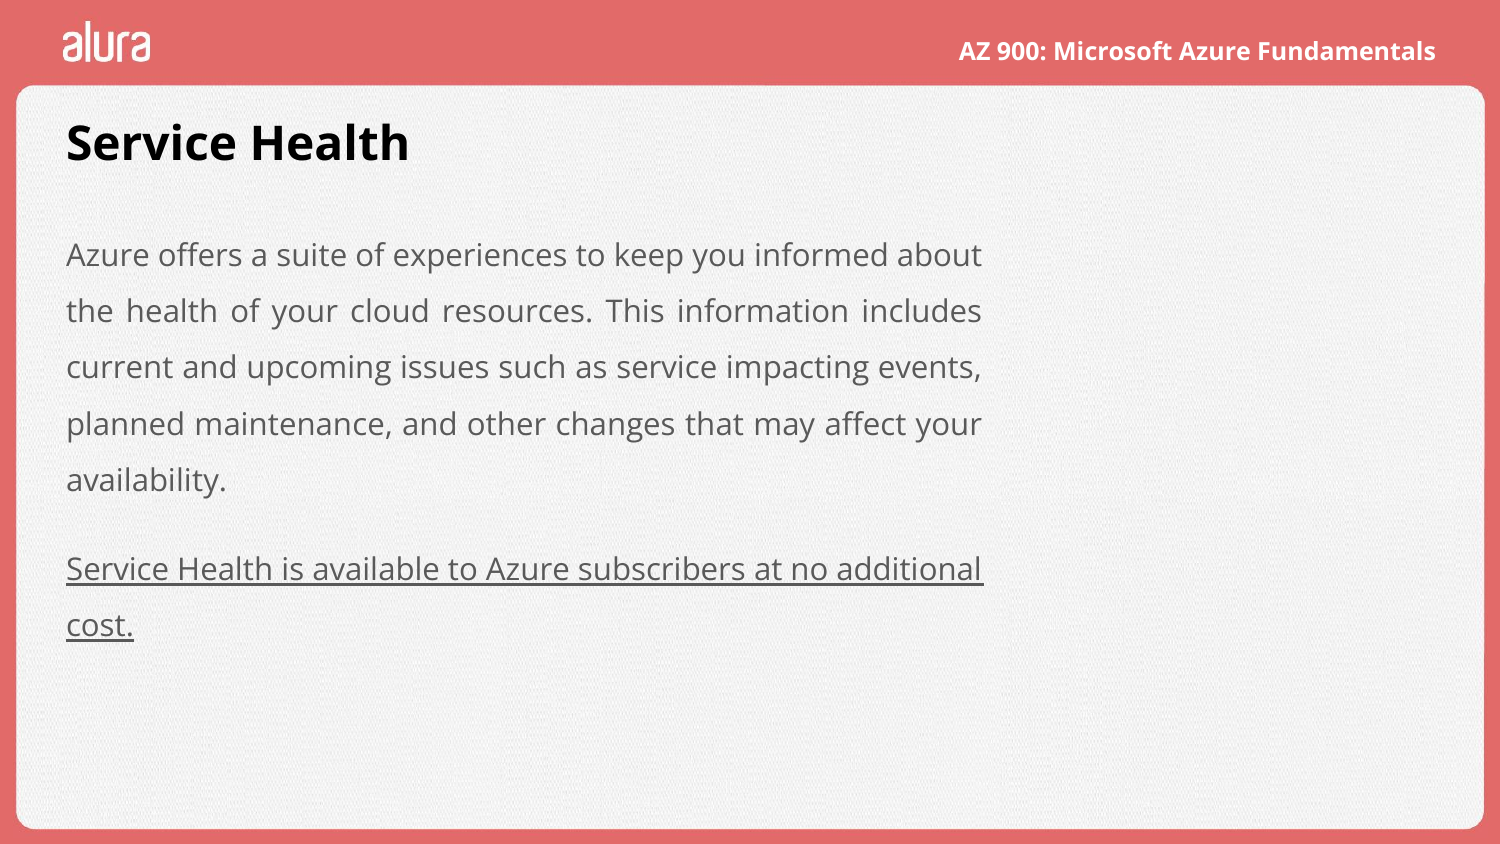

# Service Health
Azure offers a suite of experiences to keep you informed about the health of your cloud resources. This information includes current and upcoming issues such as service impacting events, planned maintenance, and other changes that may affect your availability.
Service Health is available to Azure subscribers at no additional cost.